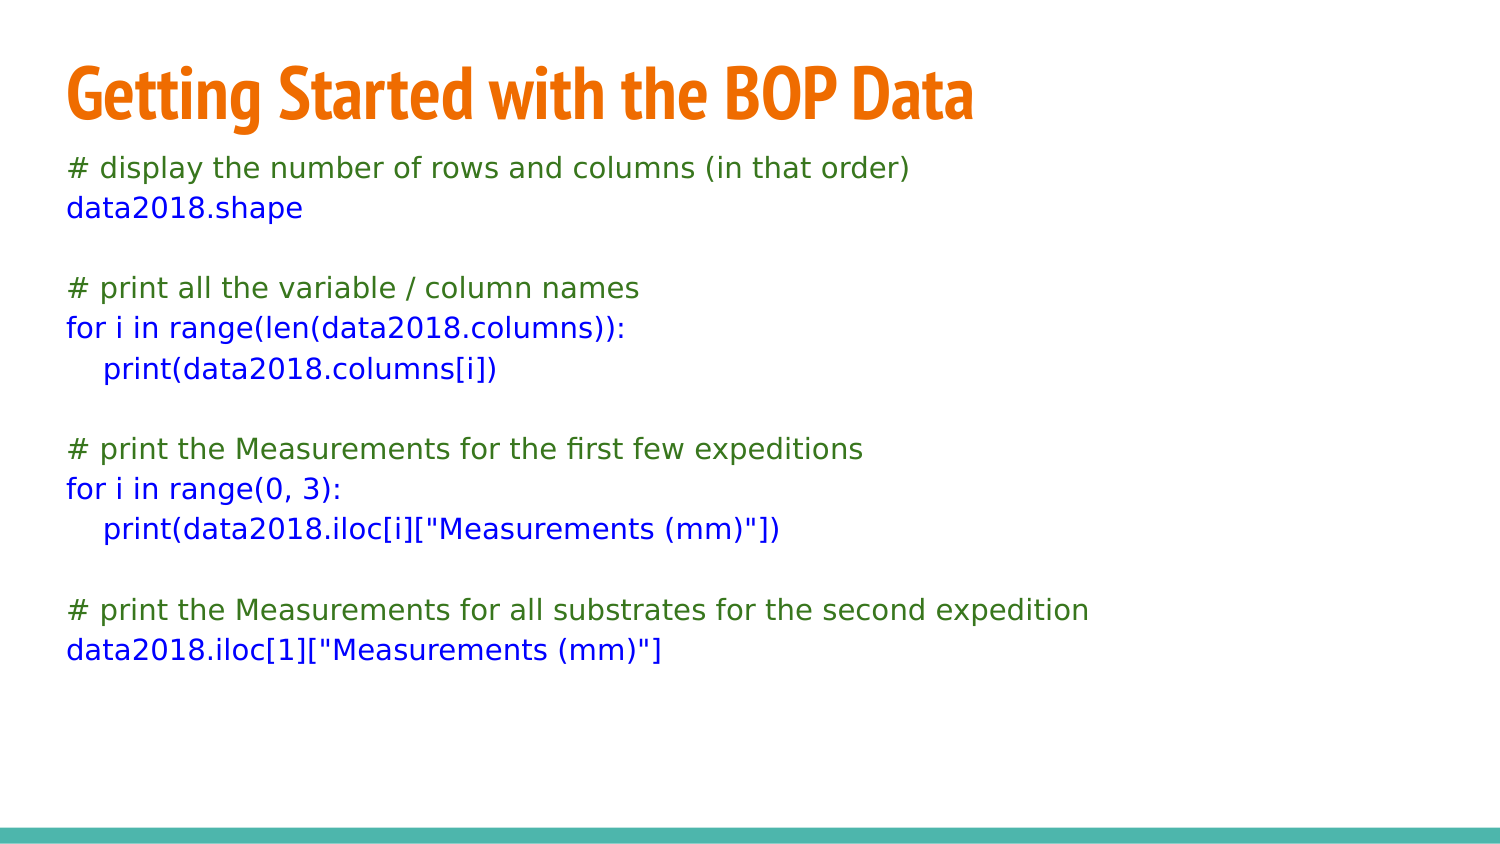

# Getting Started with the BOP Data

# display the number of rows and columns (in that order) data2018.shape # print all the variable / column names for i in range(len(data2018.columns)): print(data2018.columns[i]) # print the Measurements for the first few expeditions for i in range(0, 3): print(data2018.iloc[i]["Measurements (mm)"]) # print the Measurements for all substrates for the second expedition data2018.iloc[1]["Measurements (mm)"]